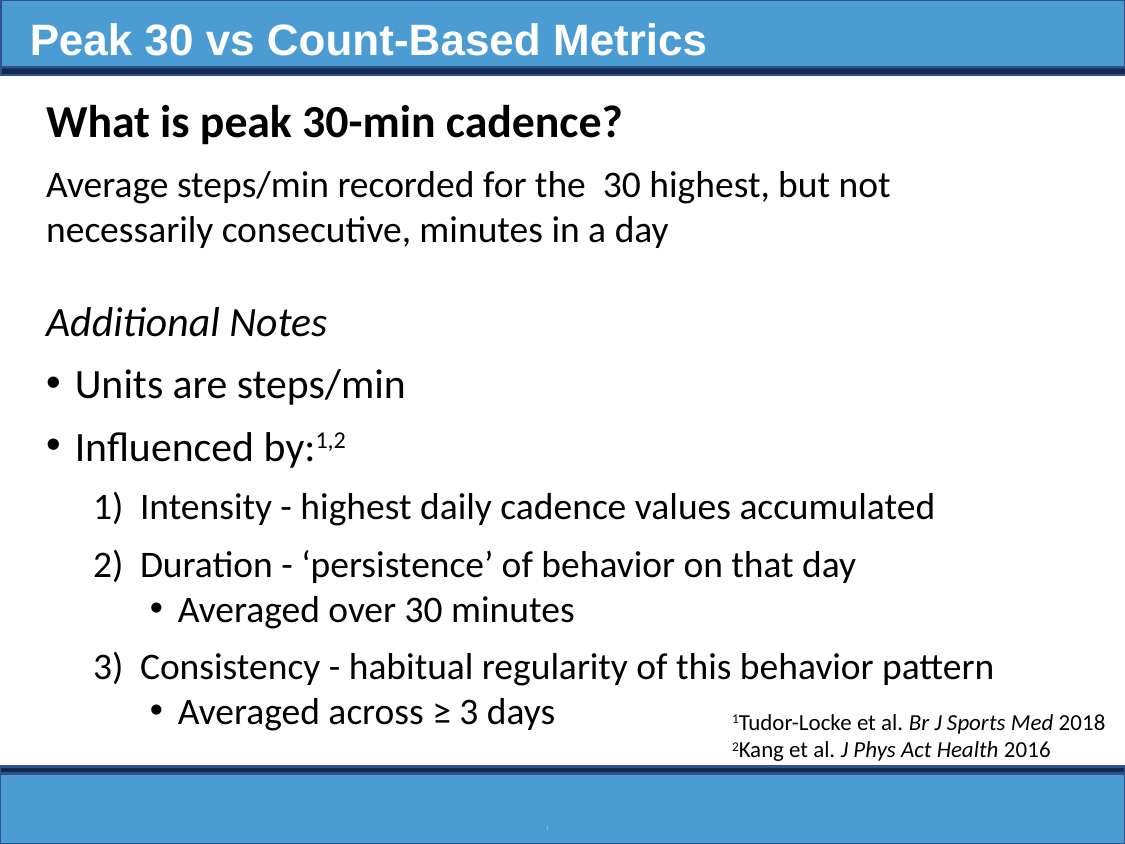

Peak 30 vs Count-Based Metrics
What is peak 30-min cadence?
Average steps/min recorded for the  30 highest, but not necessarily consecutive, minutes in a day

Additional Notes
Units are steps/min
Influenced by:1,2
Intensity - highest daily cadence values accumulated
Duration - ‘persistence’ of behavior on that day
Averaged over 30 minutes
Consistency - habitual regularity of this behavior pattern
Averaged across ≥ 3 days
1Tudor-Locke et al. Br J Sports Med 2018
2Kang et al. J Phys Act Health 2016